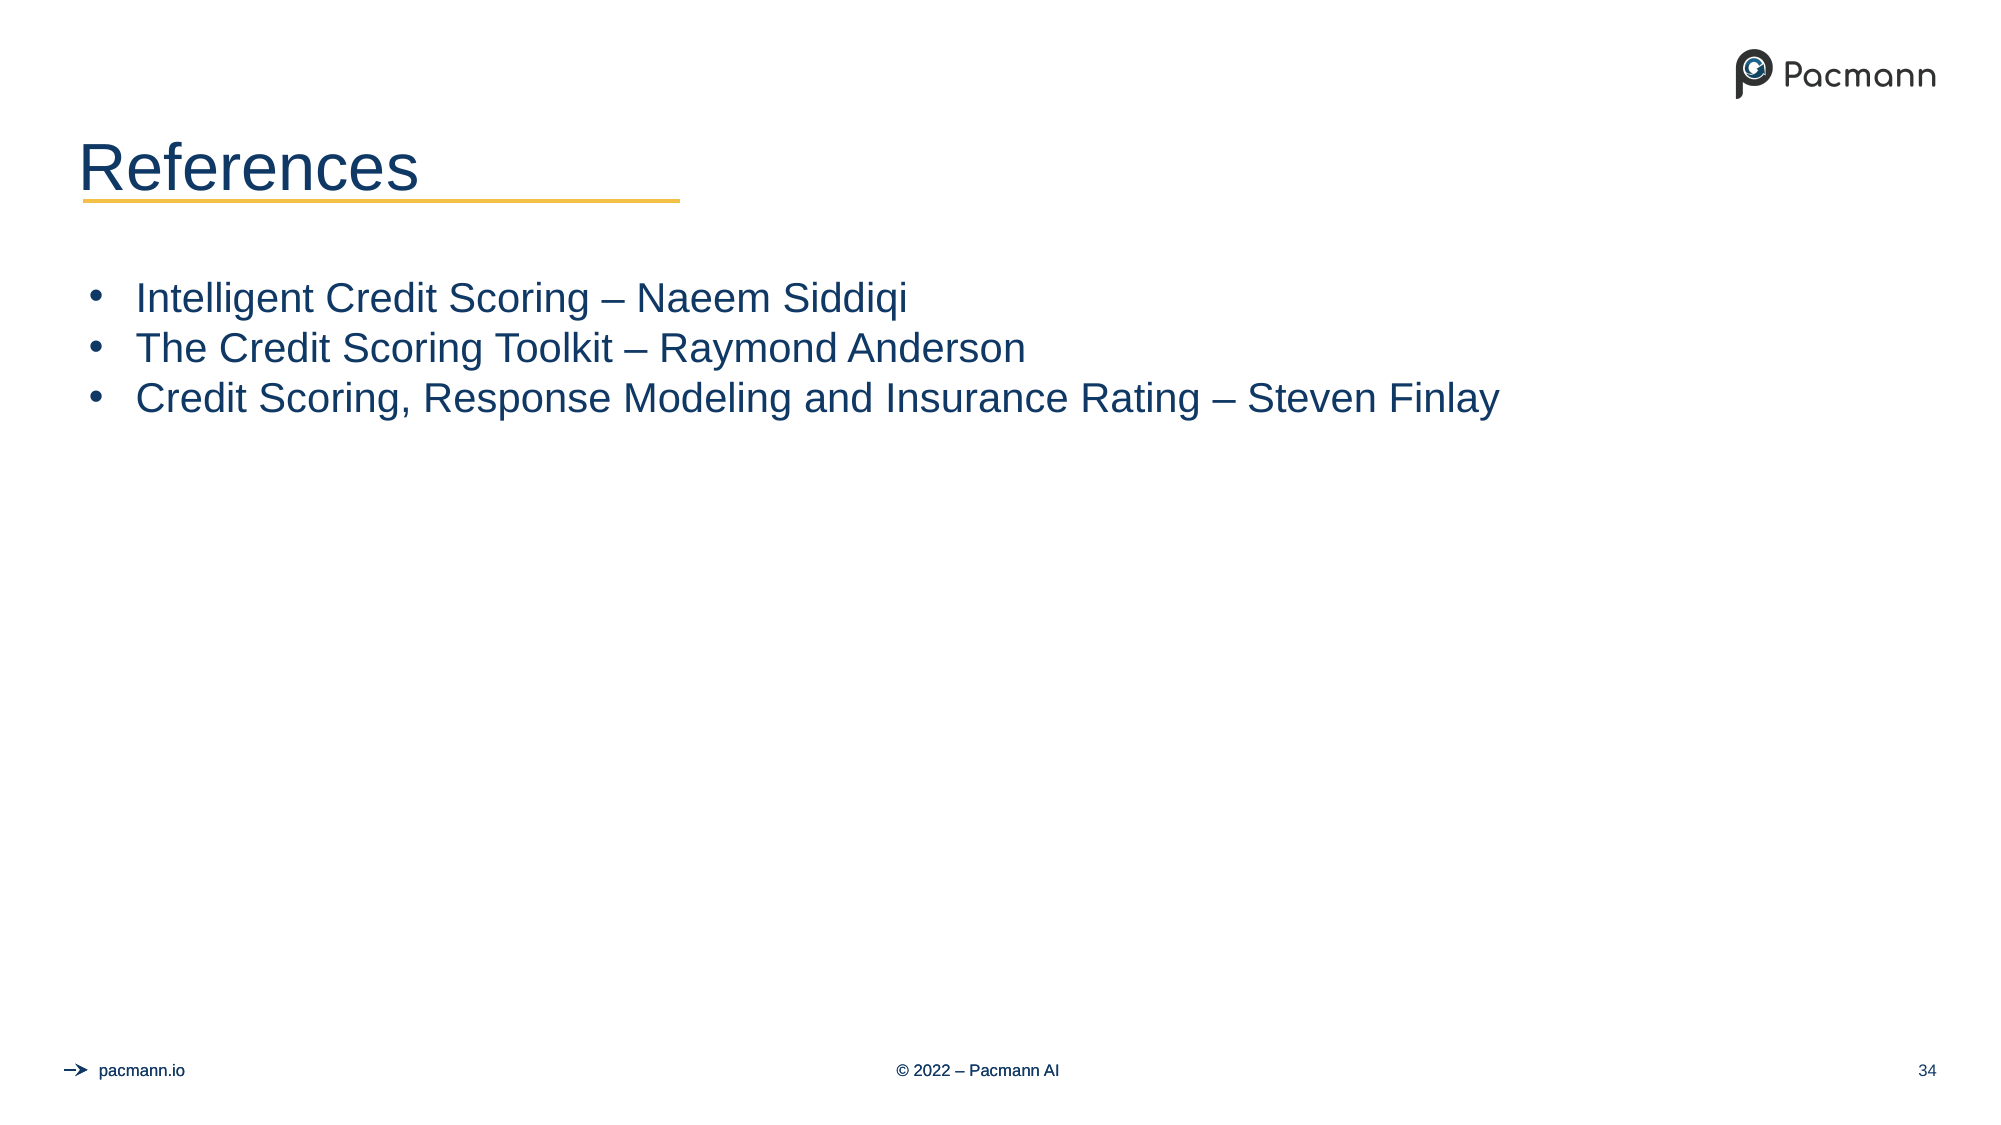

# References
Intelligent Credit Scoring – Naeem Siddiqi
The Credit Scoring Toolkit – Raymond Anderson
Credit Scoring, Response Modeling and Insurance Rating – Steven Finlay